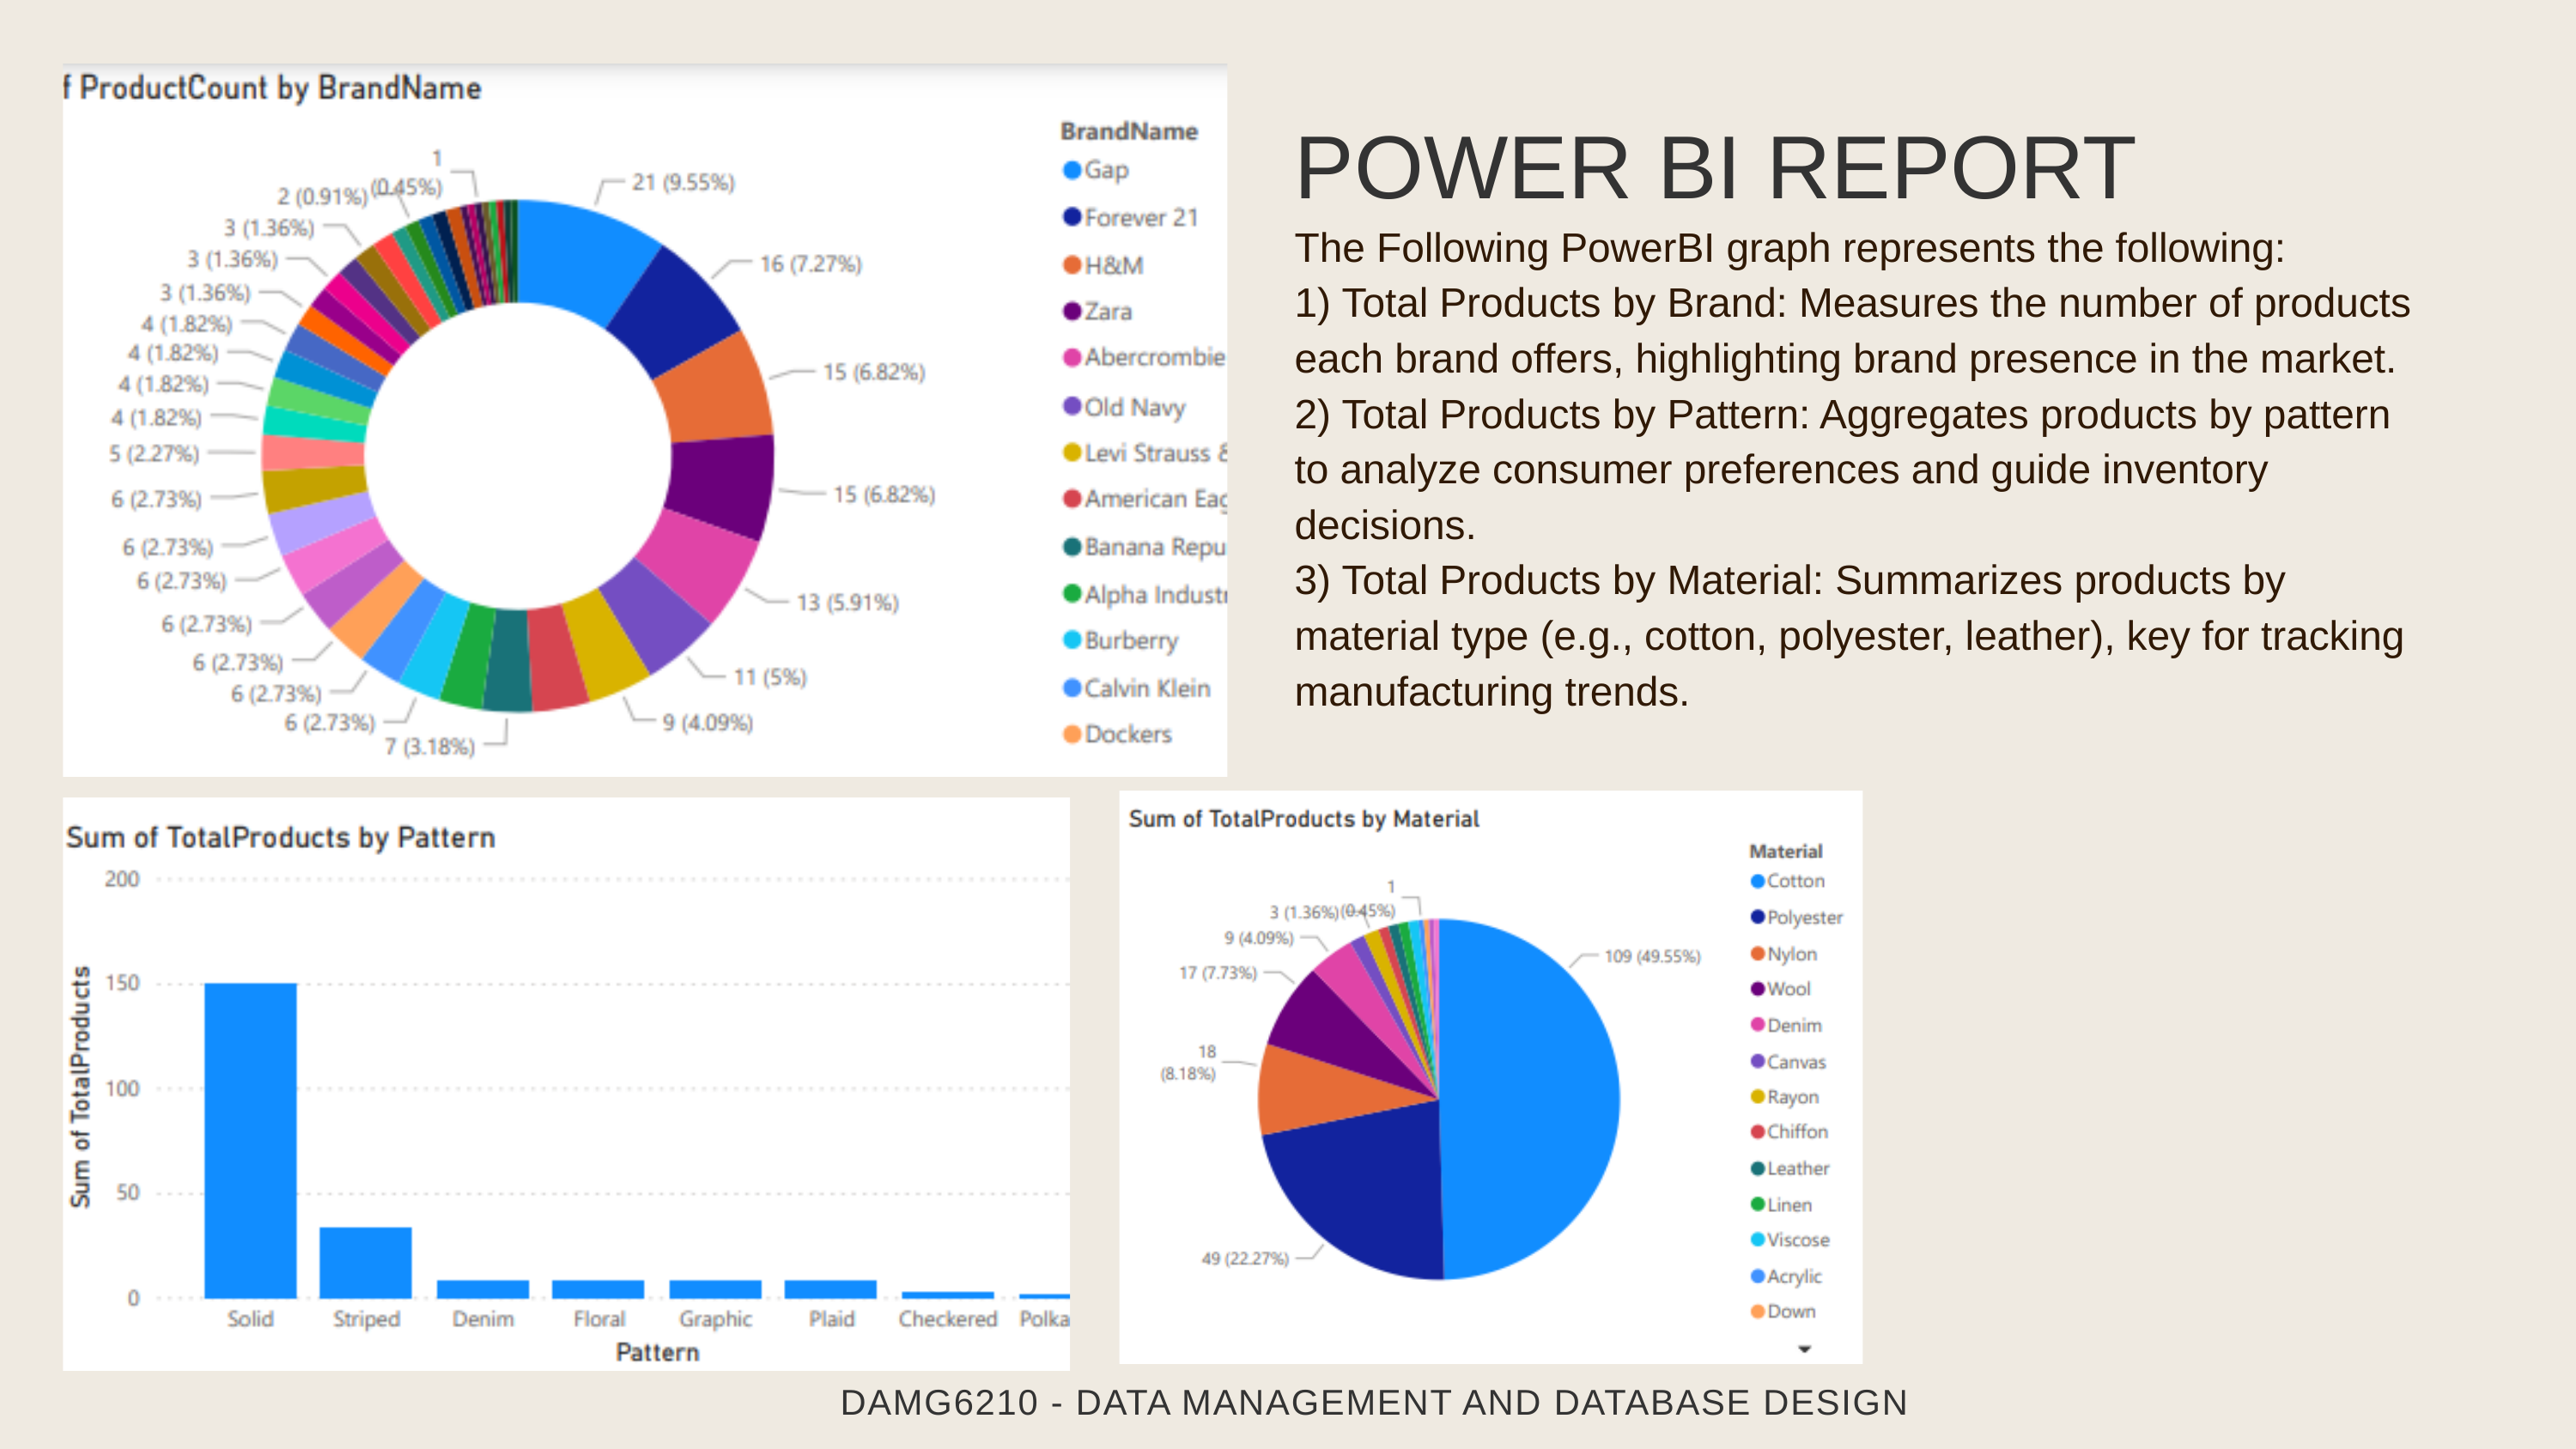

POWER BI REPORT
The Following PowerBI graph represents the following:
1) Total Products by Brand: Measures the number of products each brand offers, highlighting brand presence in the market.
2) Total Products by Pattern: Aggregates products by pattern to analyze consumer preferences and guide inventory decisions.
3) Total Products by Material: Summarizes products by material type (e.g., cotton, polyester, leather), key for tracking manufacturing trends.

DAMG6210 - DATA MANAGEMENT AND DATABASE DESIGN